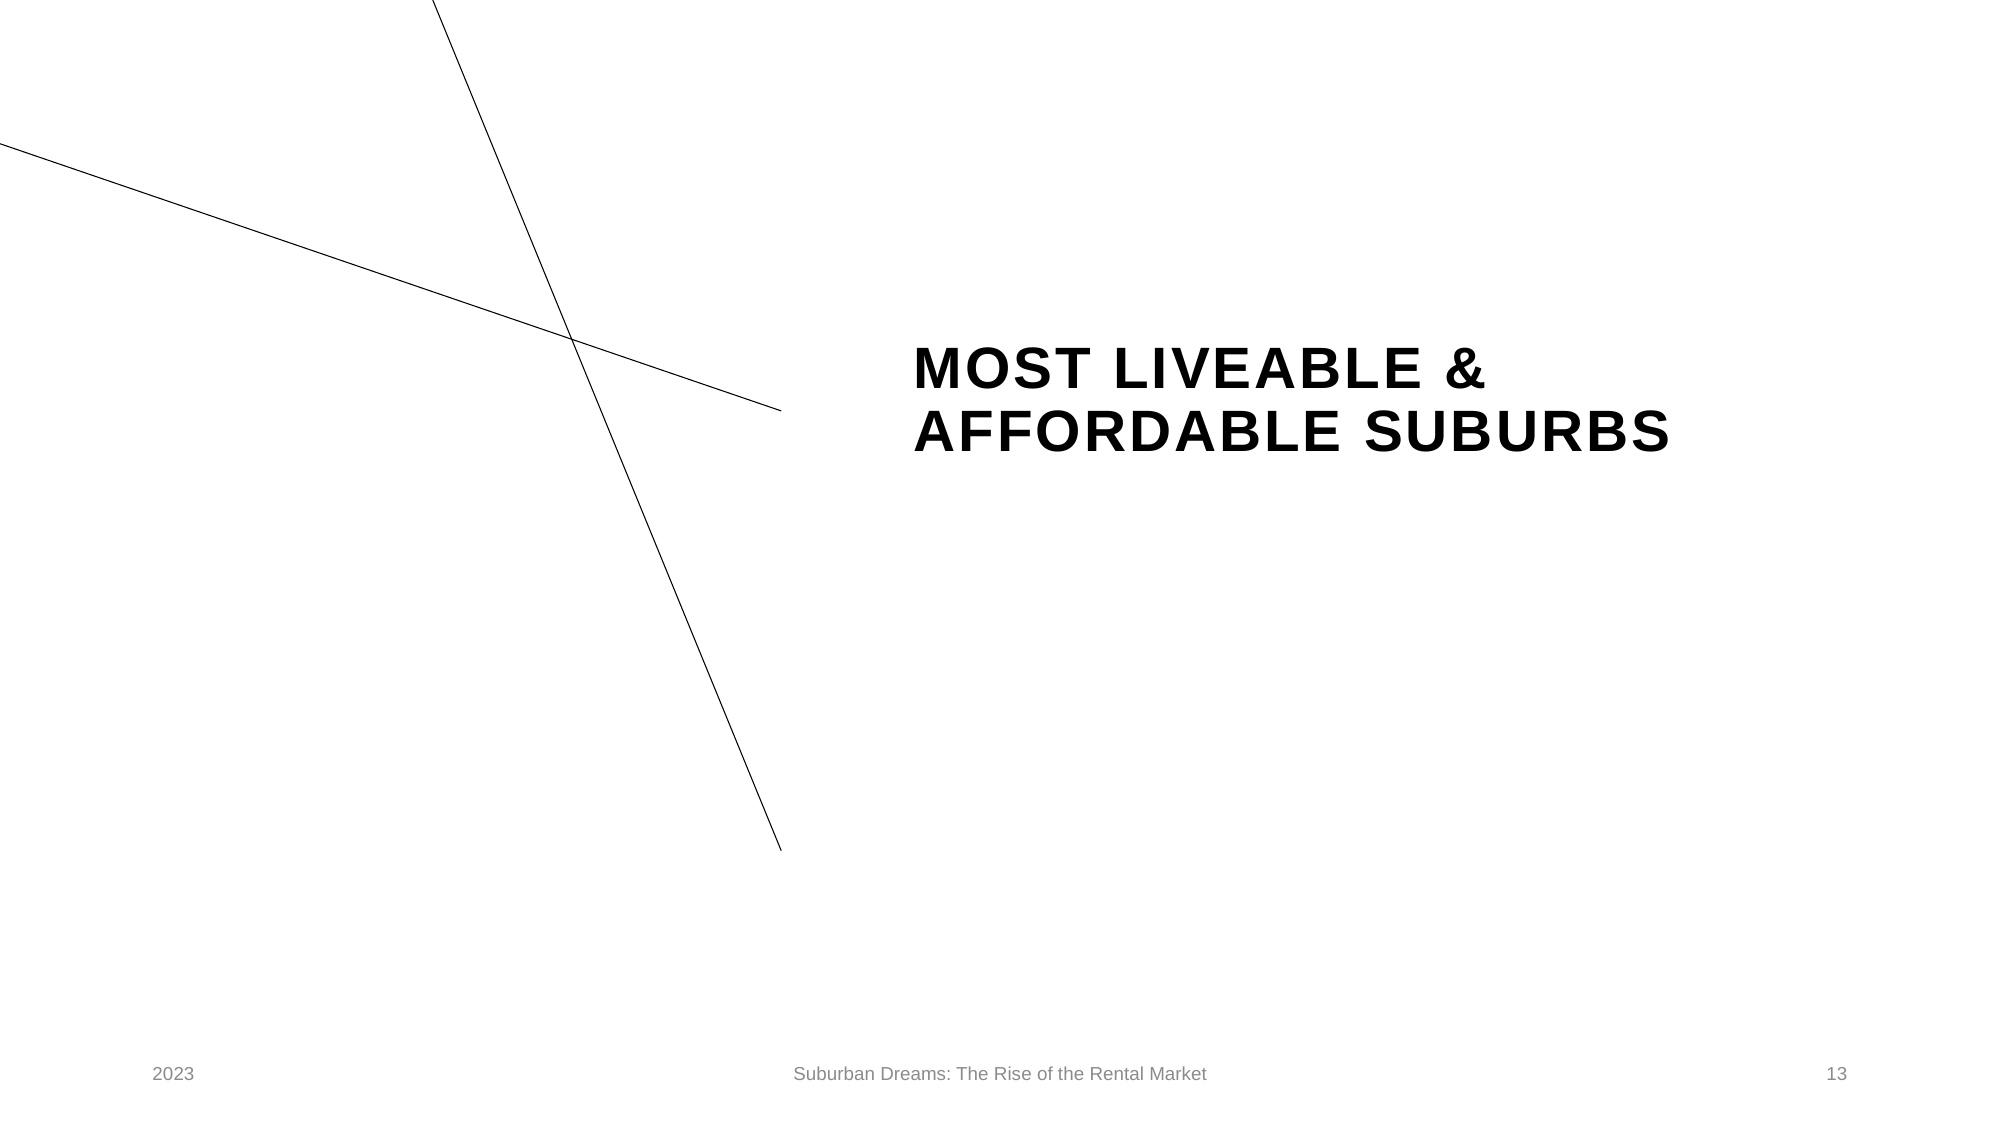

# Most liveable & Affordable suburbs

2023
Suburban Dreams: The Rise of the Rental Market
13